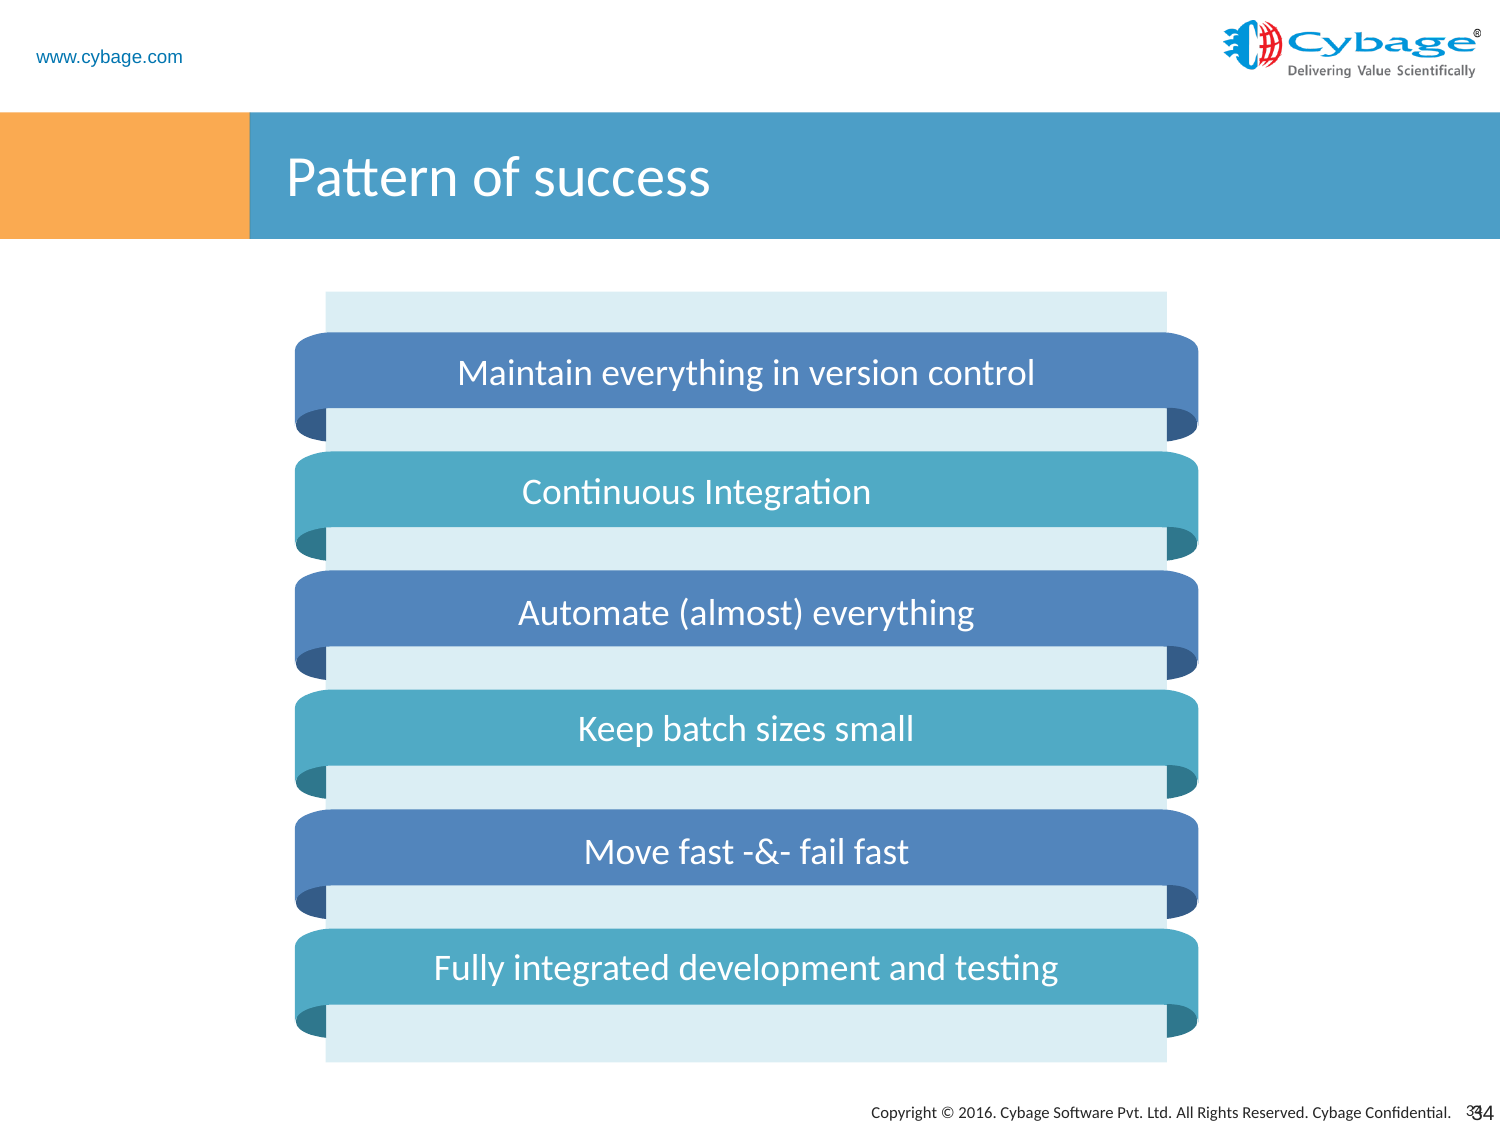

# Pattern of success

Maintain everything in version control

Continuous Integration

Automate (almost) everything

Keep batch sizes small

Move fast -&- fail fast

Fully integrated development and testing

34